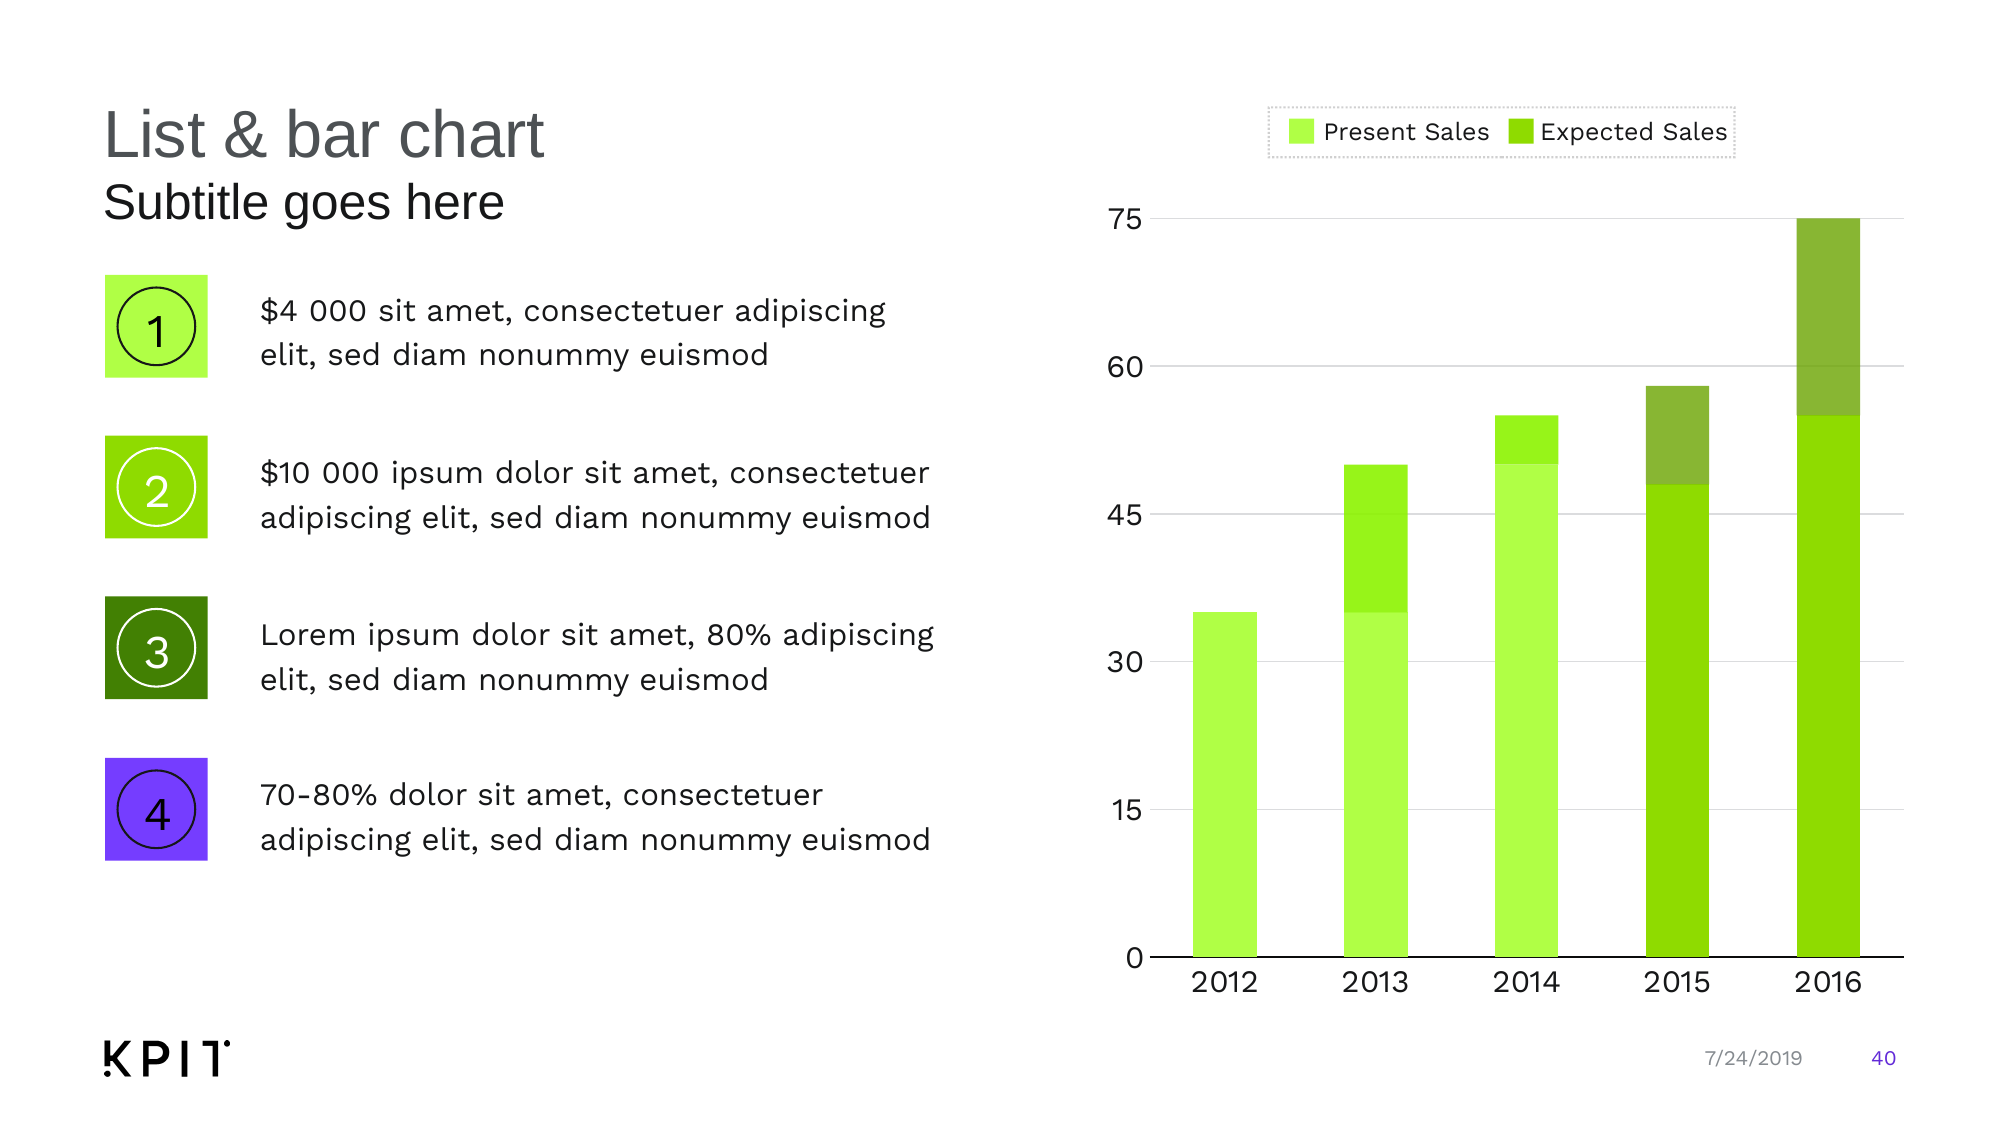

# List & bar chart

Present Sales
Expected Sales

Subtitle goes here

### Chart

| Category | Series 1 | Series 2 |
|---|---|---|
| 2012 | 35.0 | 0.0 |
| 2013 | 35.0 | 15.0 |
| 2014 | 50.0 | 5.0 |
| 2015 | 48.0 | 10.0 |
| 2016 | 55.0 | 20.0 |
$4 000 sit amet, consectetuer adipiscing elit, sed diam nonummy euismod

1

$10 000 ipsum dolor sit amet, consectetuer adipiscing elit, sed diam nonummy euismod
2

Lorem ipsum dolor sit amet, 80% adipiscing elit, sed diam nonummy euismod
3

70-80% dolor sit amet, consectetuer adipiscing elit, sed diam nonummy euismod
4

40
7/24/2019